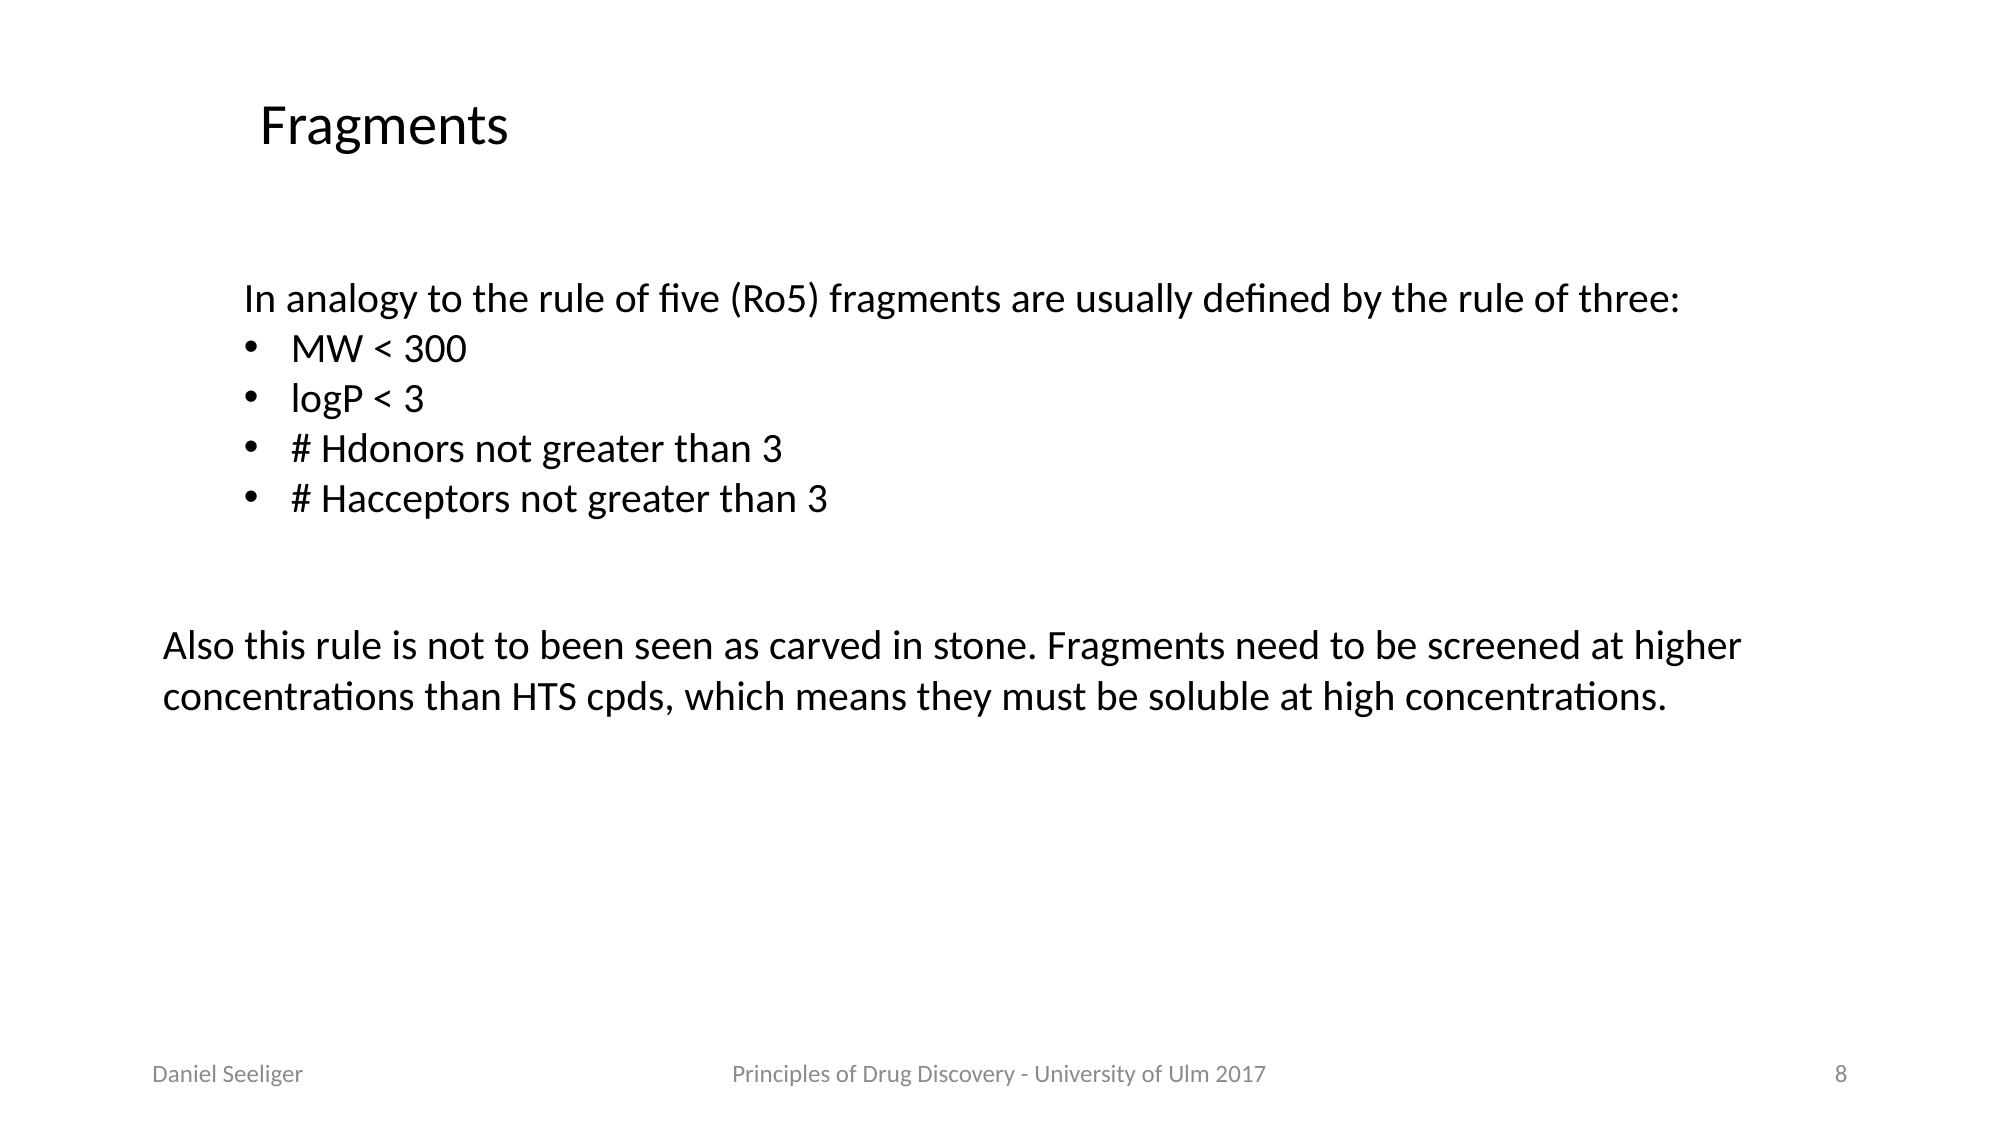

Fragments
In analogy to the rule of five (Ro5) fragments are usually defined by the rule of three:
MW < 300
logP < 3
# Hdonors not greater than 3
# Hacceptors not greater than 3
Also this rule is not to been seen as carved in stone. Fragments need to be screened at higher concentrations than HTS cpds, which means they must be soluble at high concentrations.
Daniel Seeliger
Principles of Drug Discovery - University of Ulm 2017
8